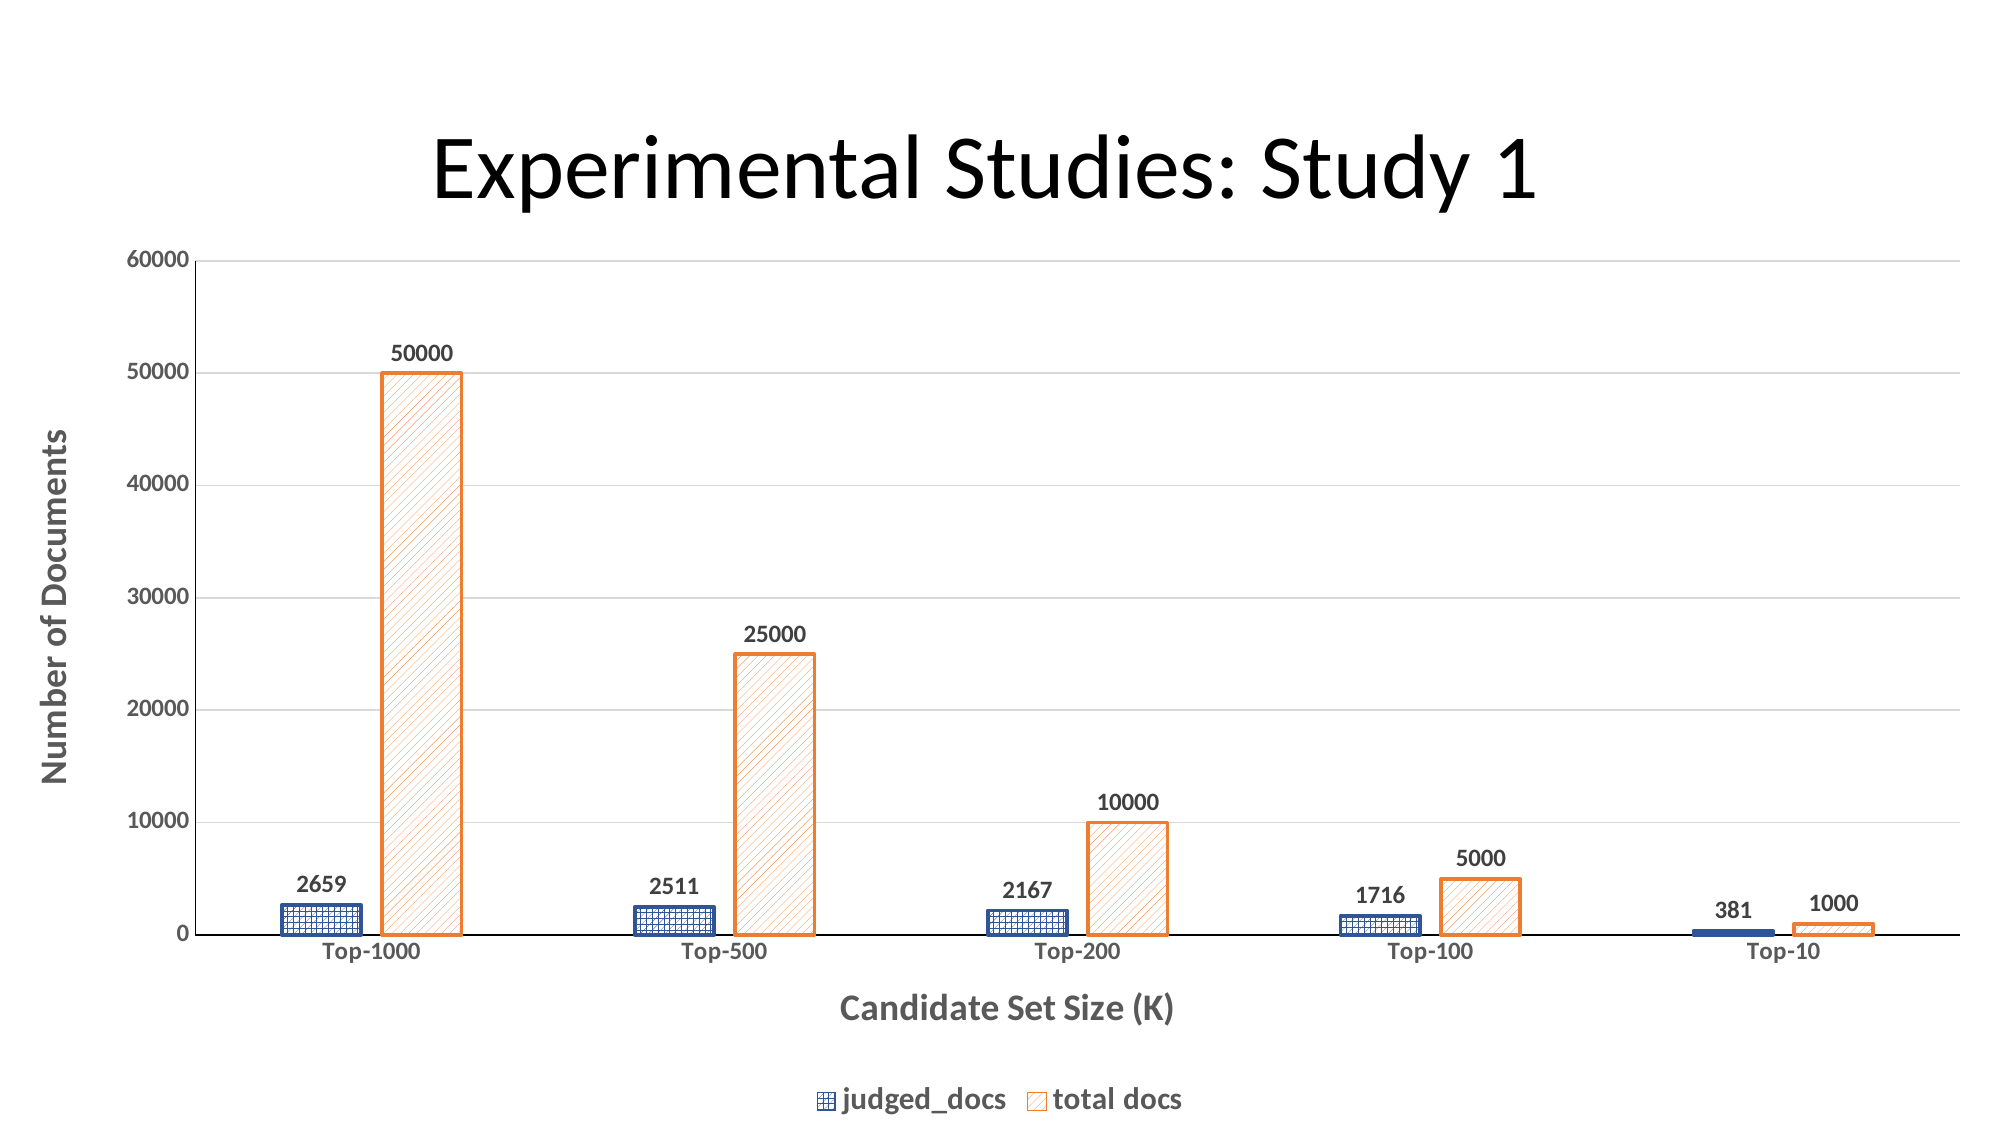

# Experimental Studies: Study 1

### Chart

| Category | judged_docs | total docs |
|---|---|---|
| Top-1000 | 2659.0 | 50000.0 |
| Top-500 | 2511.0 | 25000.0 |
| Top-200 | 2167.0 | 10000.0 |
| Top-100 | 1716.0 | 5000.0 |
| Top-10 | 381.0 | 1000.0 |
12